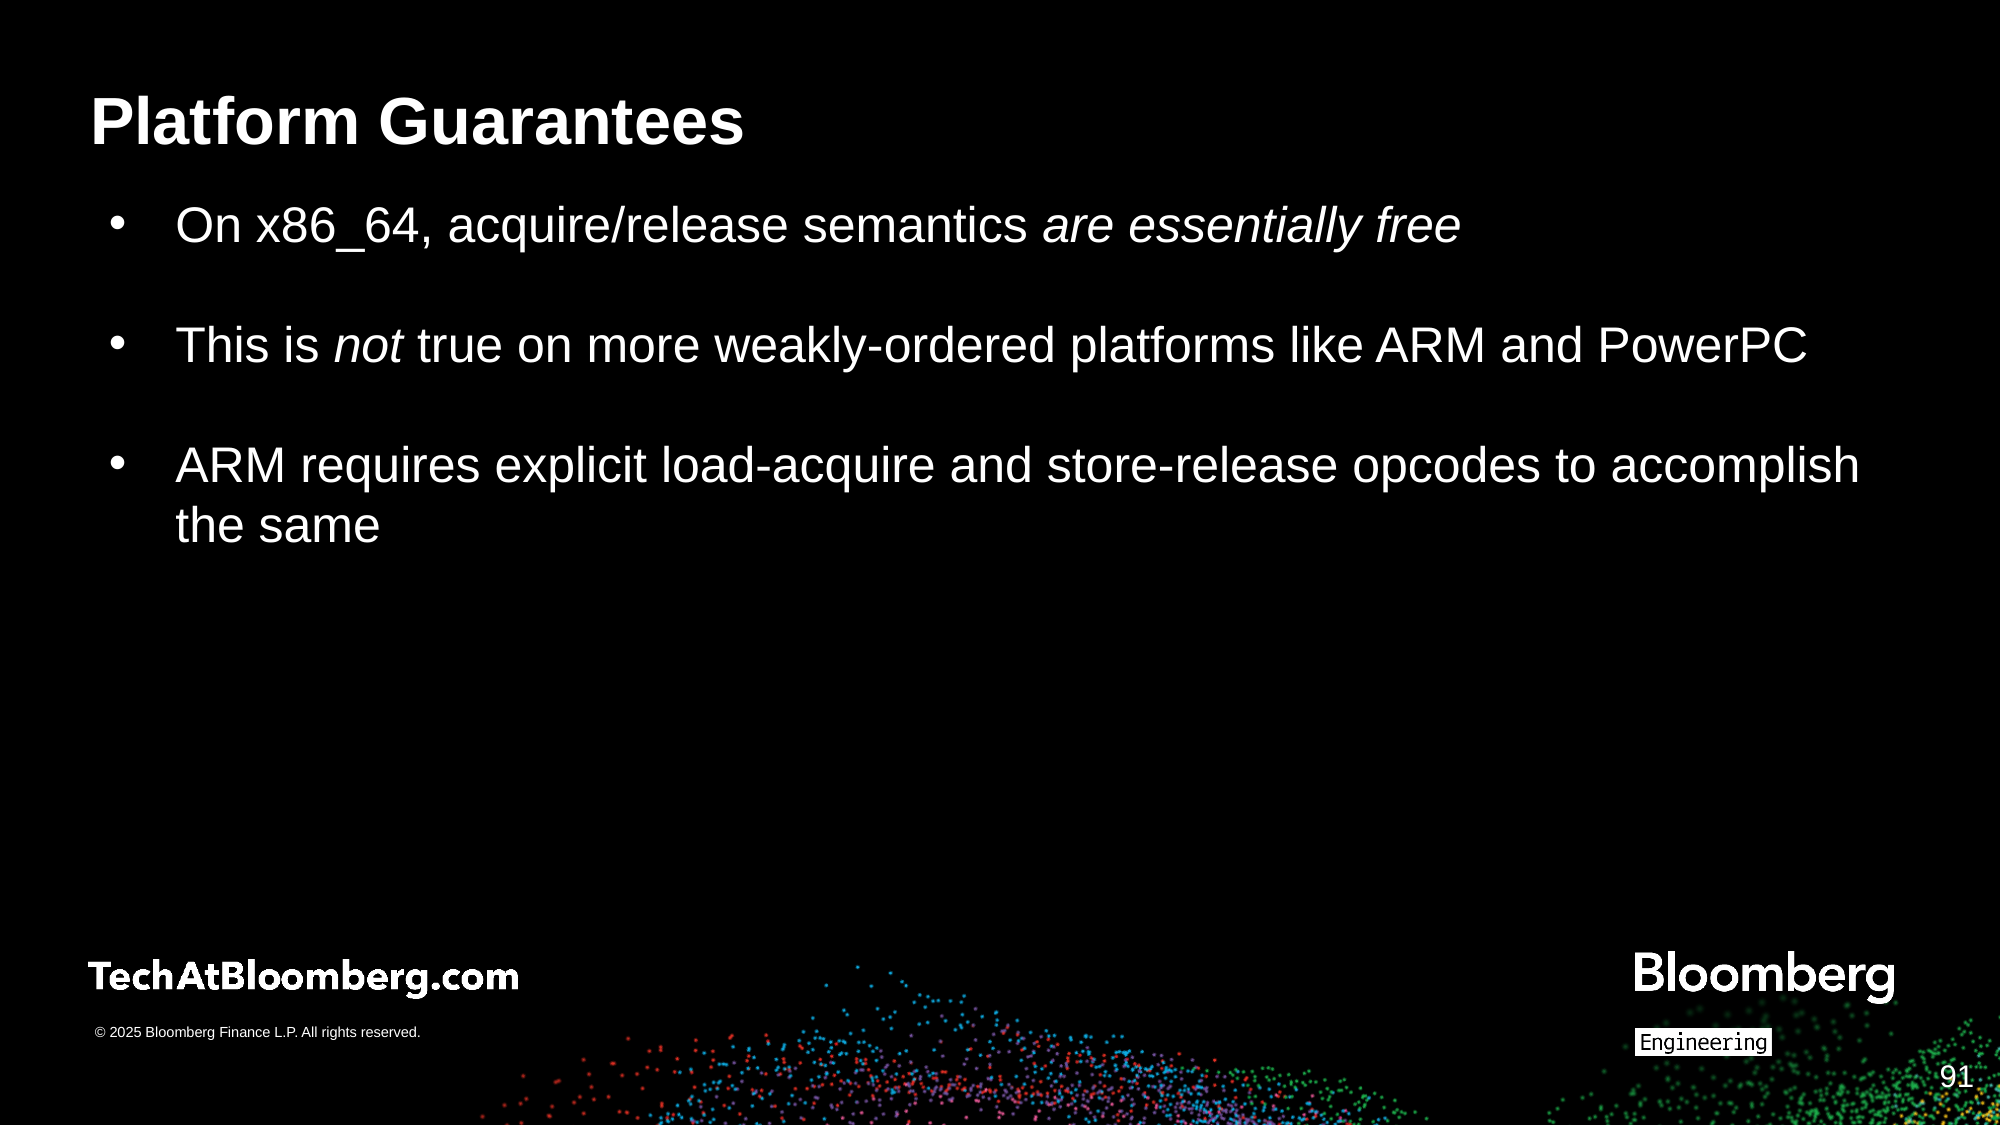

# Platform Guarantees
On x86_64, acquire/release semantics are essentially free

This is not true on more weakly-ordered platforms like ARM and PowerPC

ARM requires explicit load-acquire and store-release opcodes to accomplish the same
91